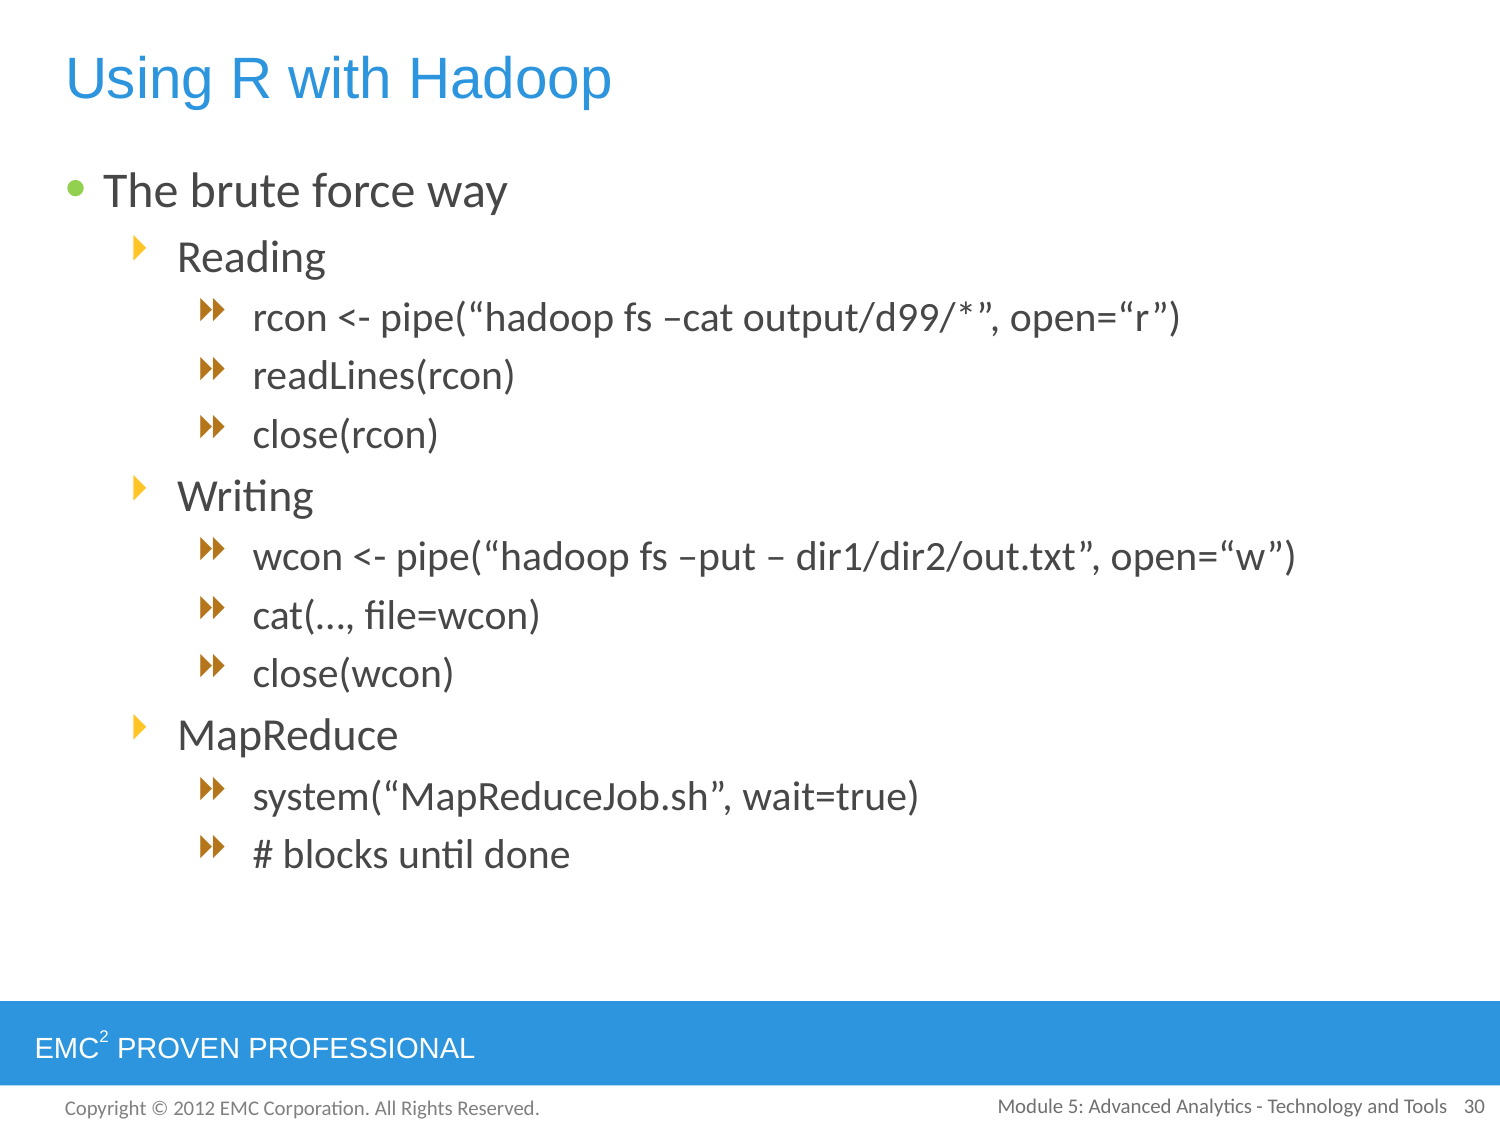

# Using R with Hadoop
The brute force way
Reading
rcon <- pipe(“hadoop fs –cat output/d99/*”, open=“r”)
readLines(rcon)
close(rcon)
Writing
wcon <- pipe(“hadoop fs –put – dir1/dir2/out.txt”, open=“w”)
cat(…, file=wcon)
close(wcon)
MapReduce
system(“MapReduceJob.sh”, wait=true)
# blocks until done

Module 5: Advanced Analytics - Technology and Tools
30